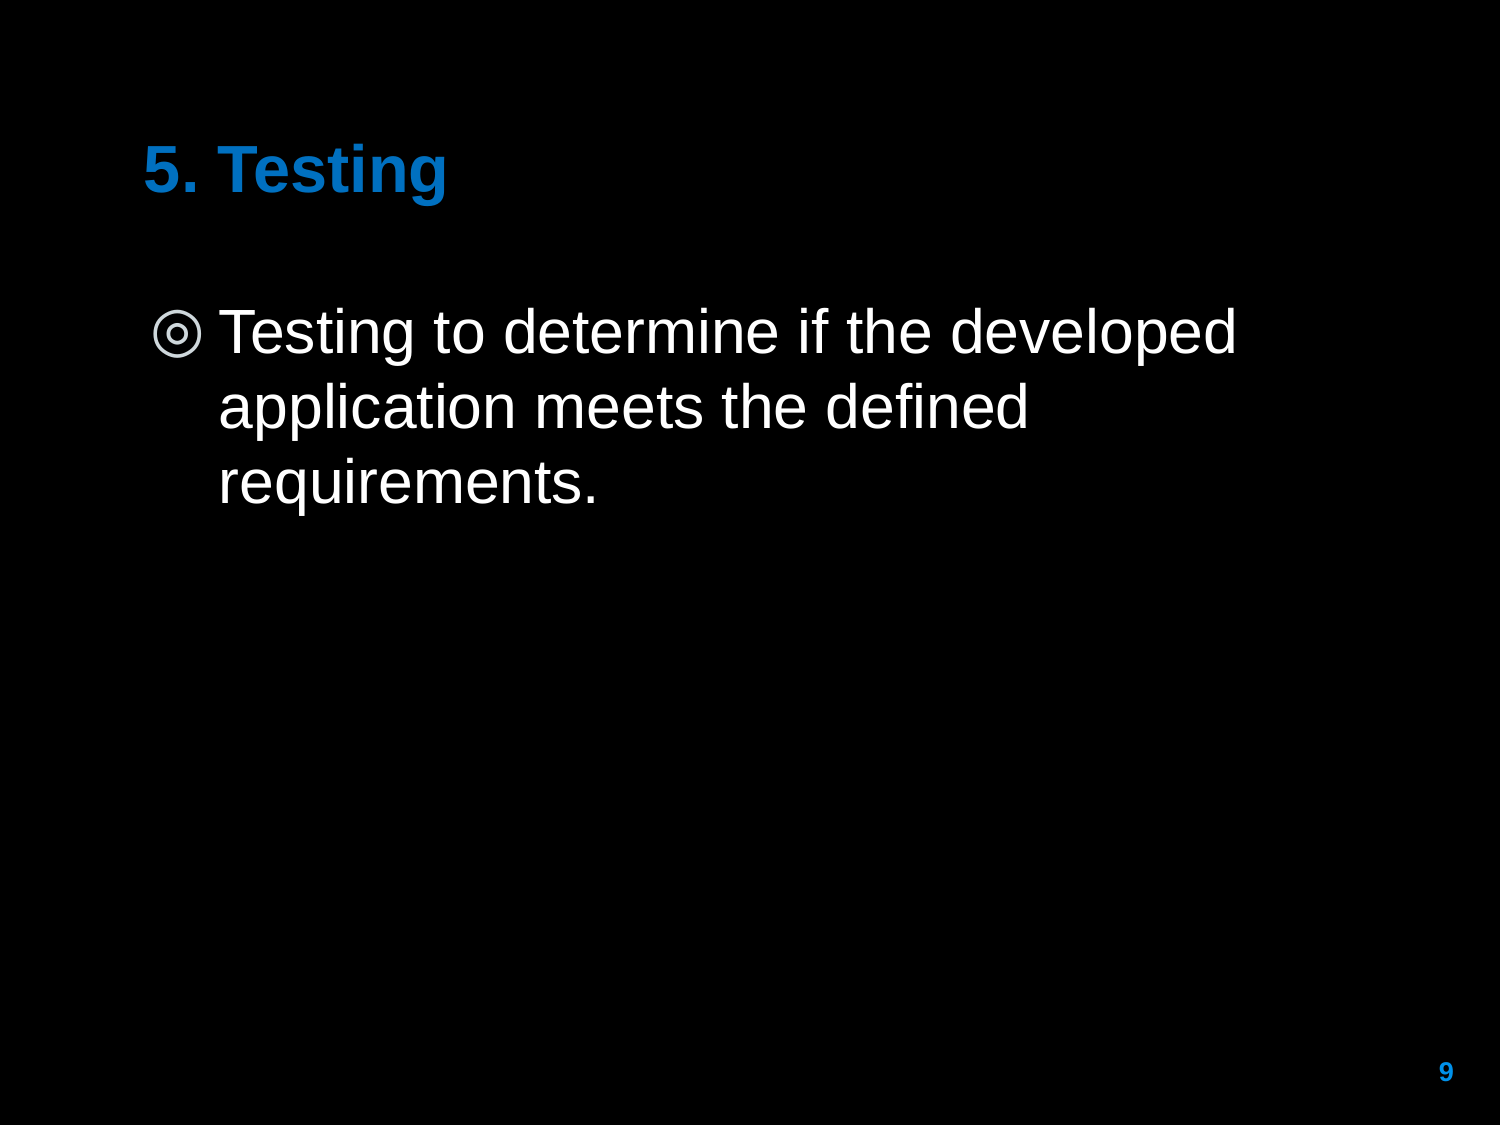

# 5. Testing
Testing to determine if the developed application meets the defined requirements.

9